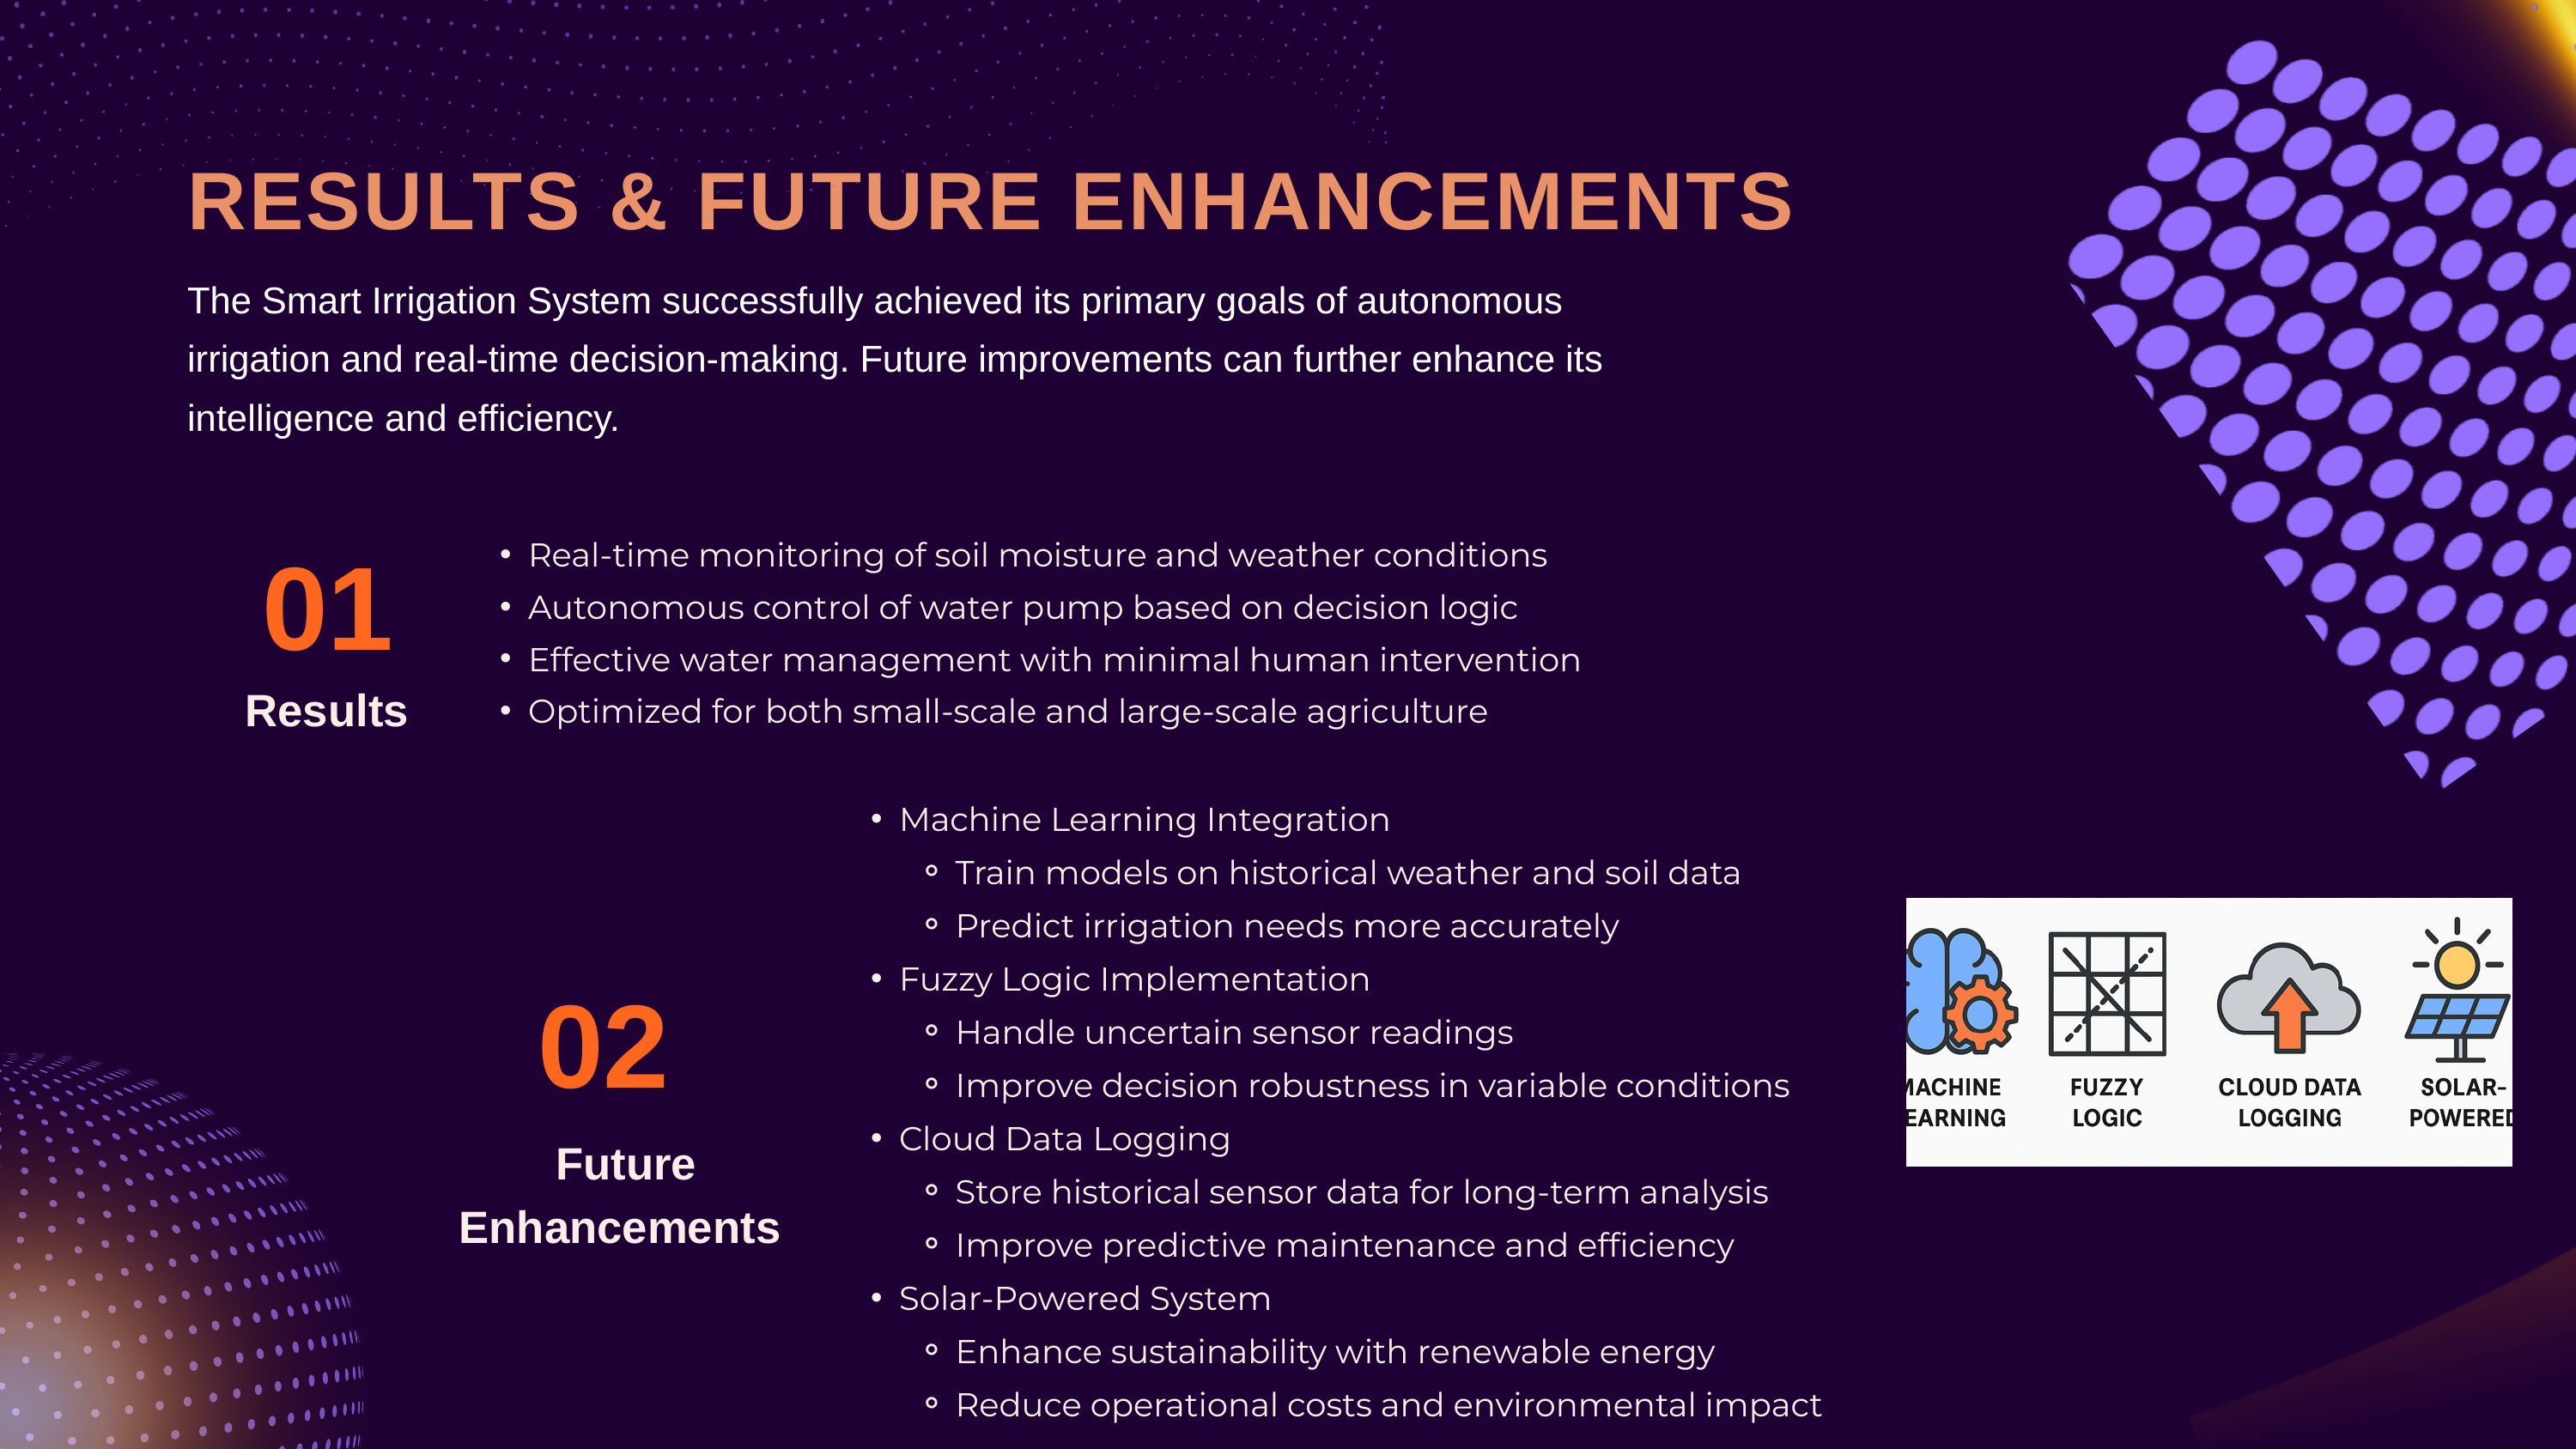

RESULTS & FUTURE ENHANCEMENTS
The Smart Irrigation System successfully achieved its primary goals of autonomous irrigation and real-time decision-making. Future improvements can further enhance its intelligence and efficiency.
01
Real-time monitoring of soil moisture and weather conditions
Autonomous control of water pump based on decision logic
Effective water management with minimal human intervention
Optimized for both small-scale and large-scale agriculture
Results
Machine Learning Integration
Train models on historical weather and soil data
Predict irrigation needs more accurately
Fuzzy Logic Implementation
Handle uncertain sensor readings
Improve decision robustness in variable conditions
Cloud Data Logging
Store historical sensor data for long-term analysis
Improve predictive maintenance and efficiency
Solar-Powered System
Enhance sustainability with renewable energy
Reduce operational costs and environmental impact

02

Future Enhancements